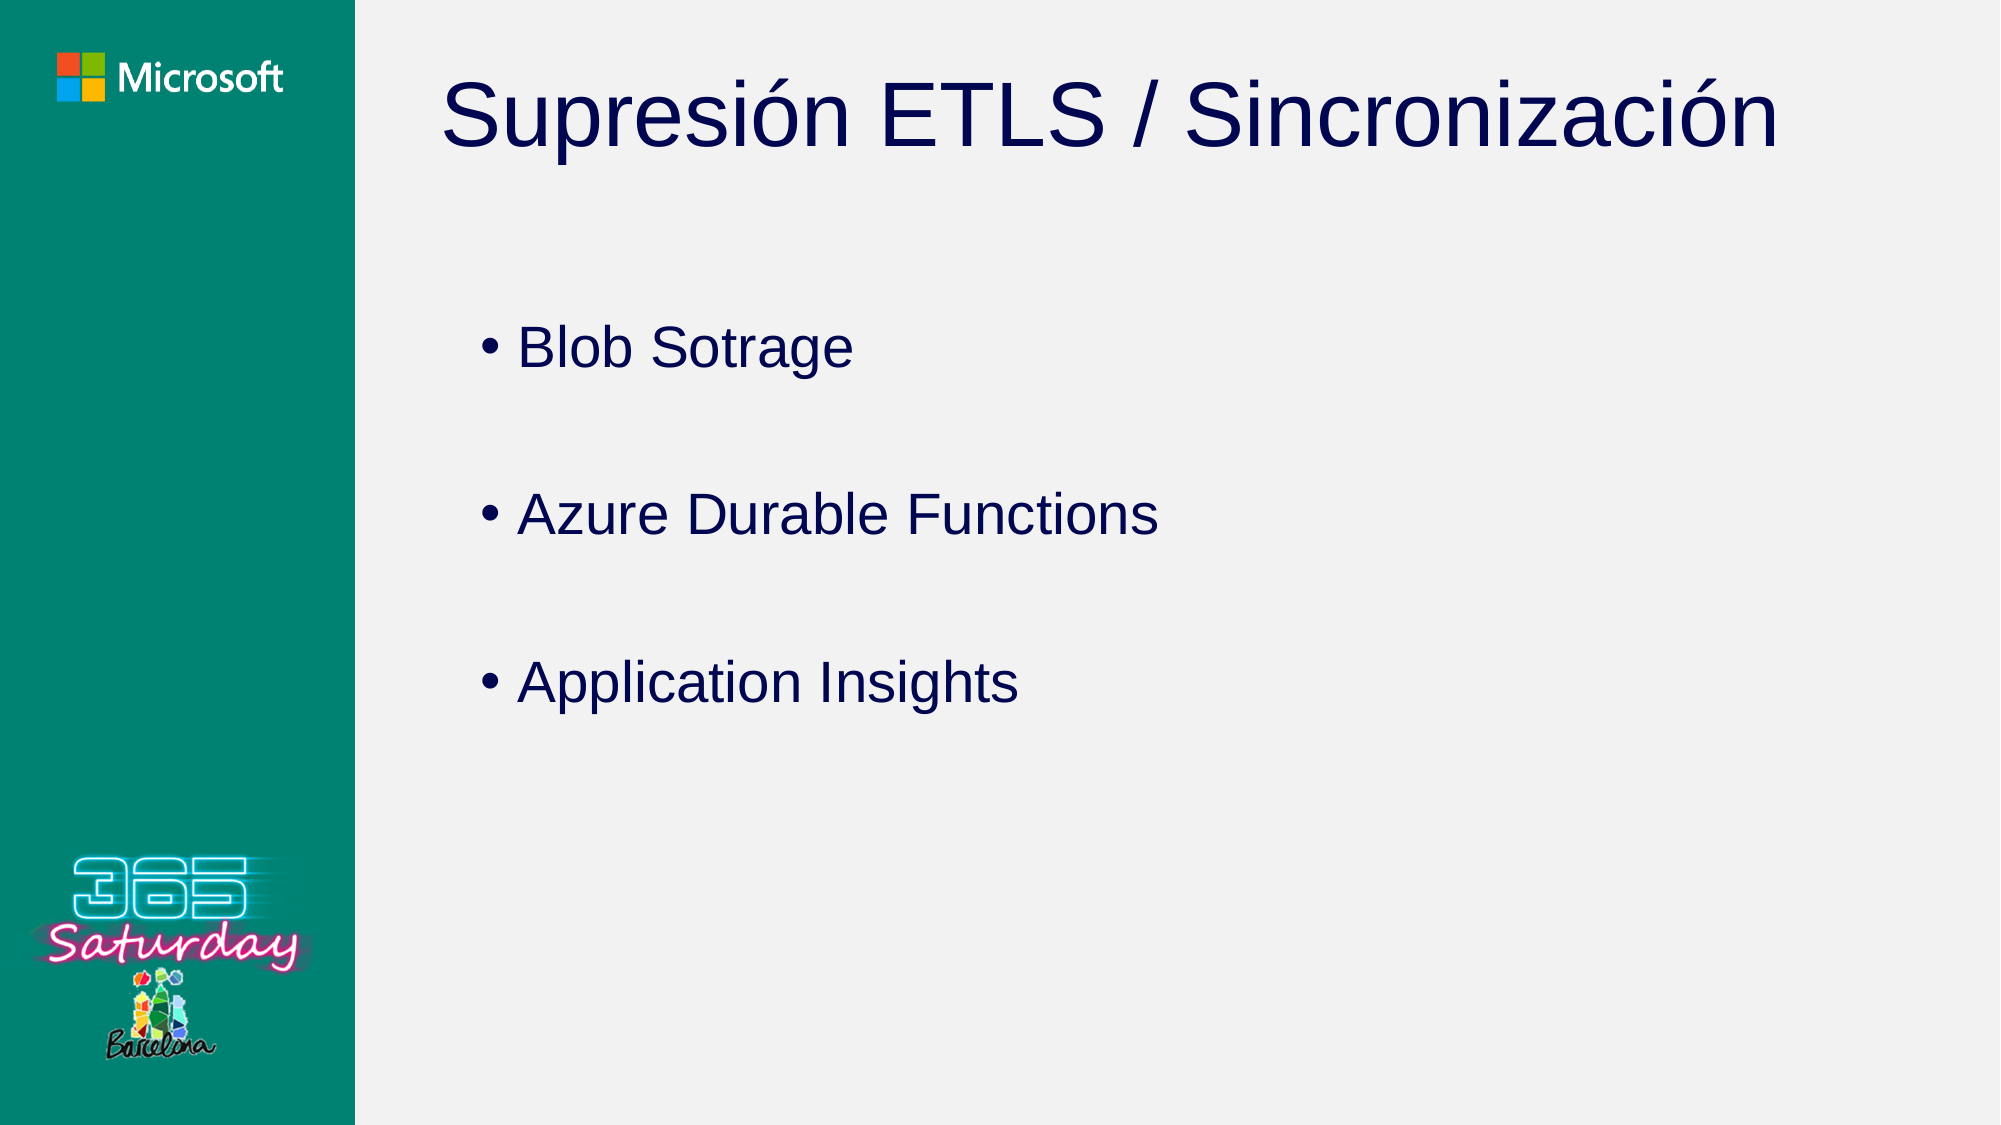

# Supresión ETLS / Sincronización
Blob Sotrage

Azure Durable Functions

Application Insights